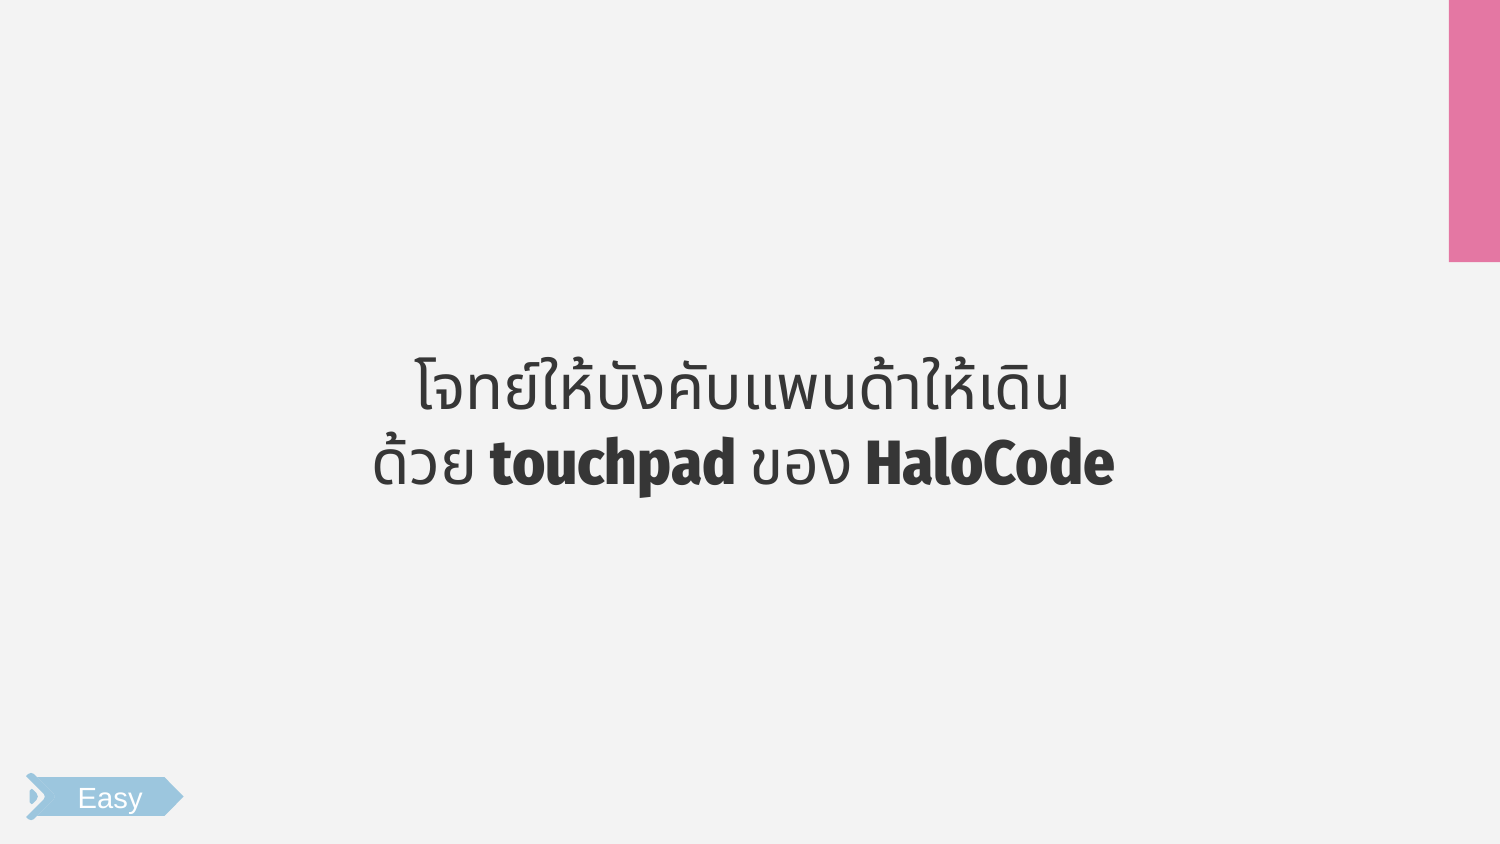

# โจทย์ให้บังคับแพนด้าให้เดิน
ด้วย touchpad ของ HaloCode

Easy